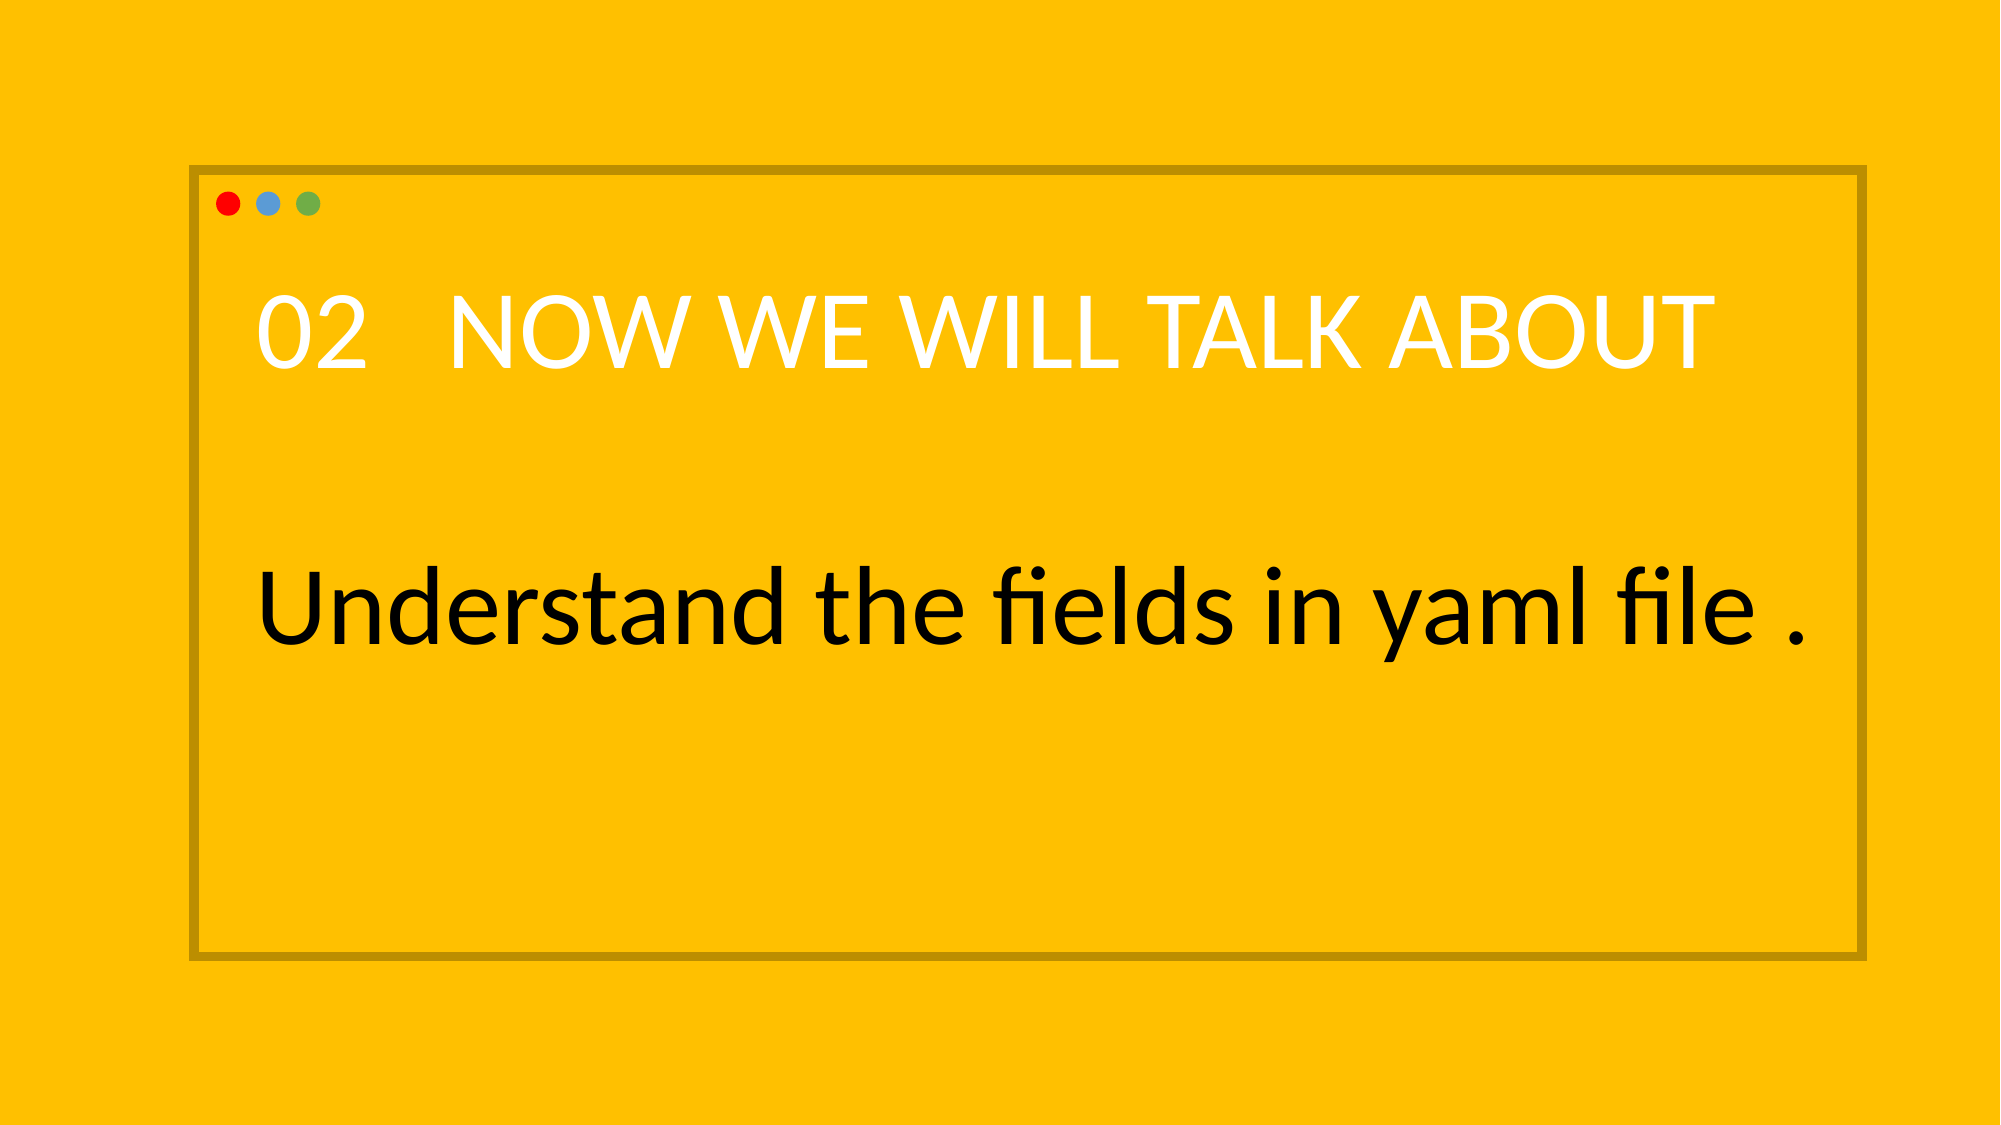

02   NOW WE WILL TALK ABOUT
 Understand the fields in yaml file .